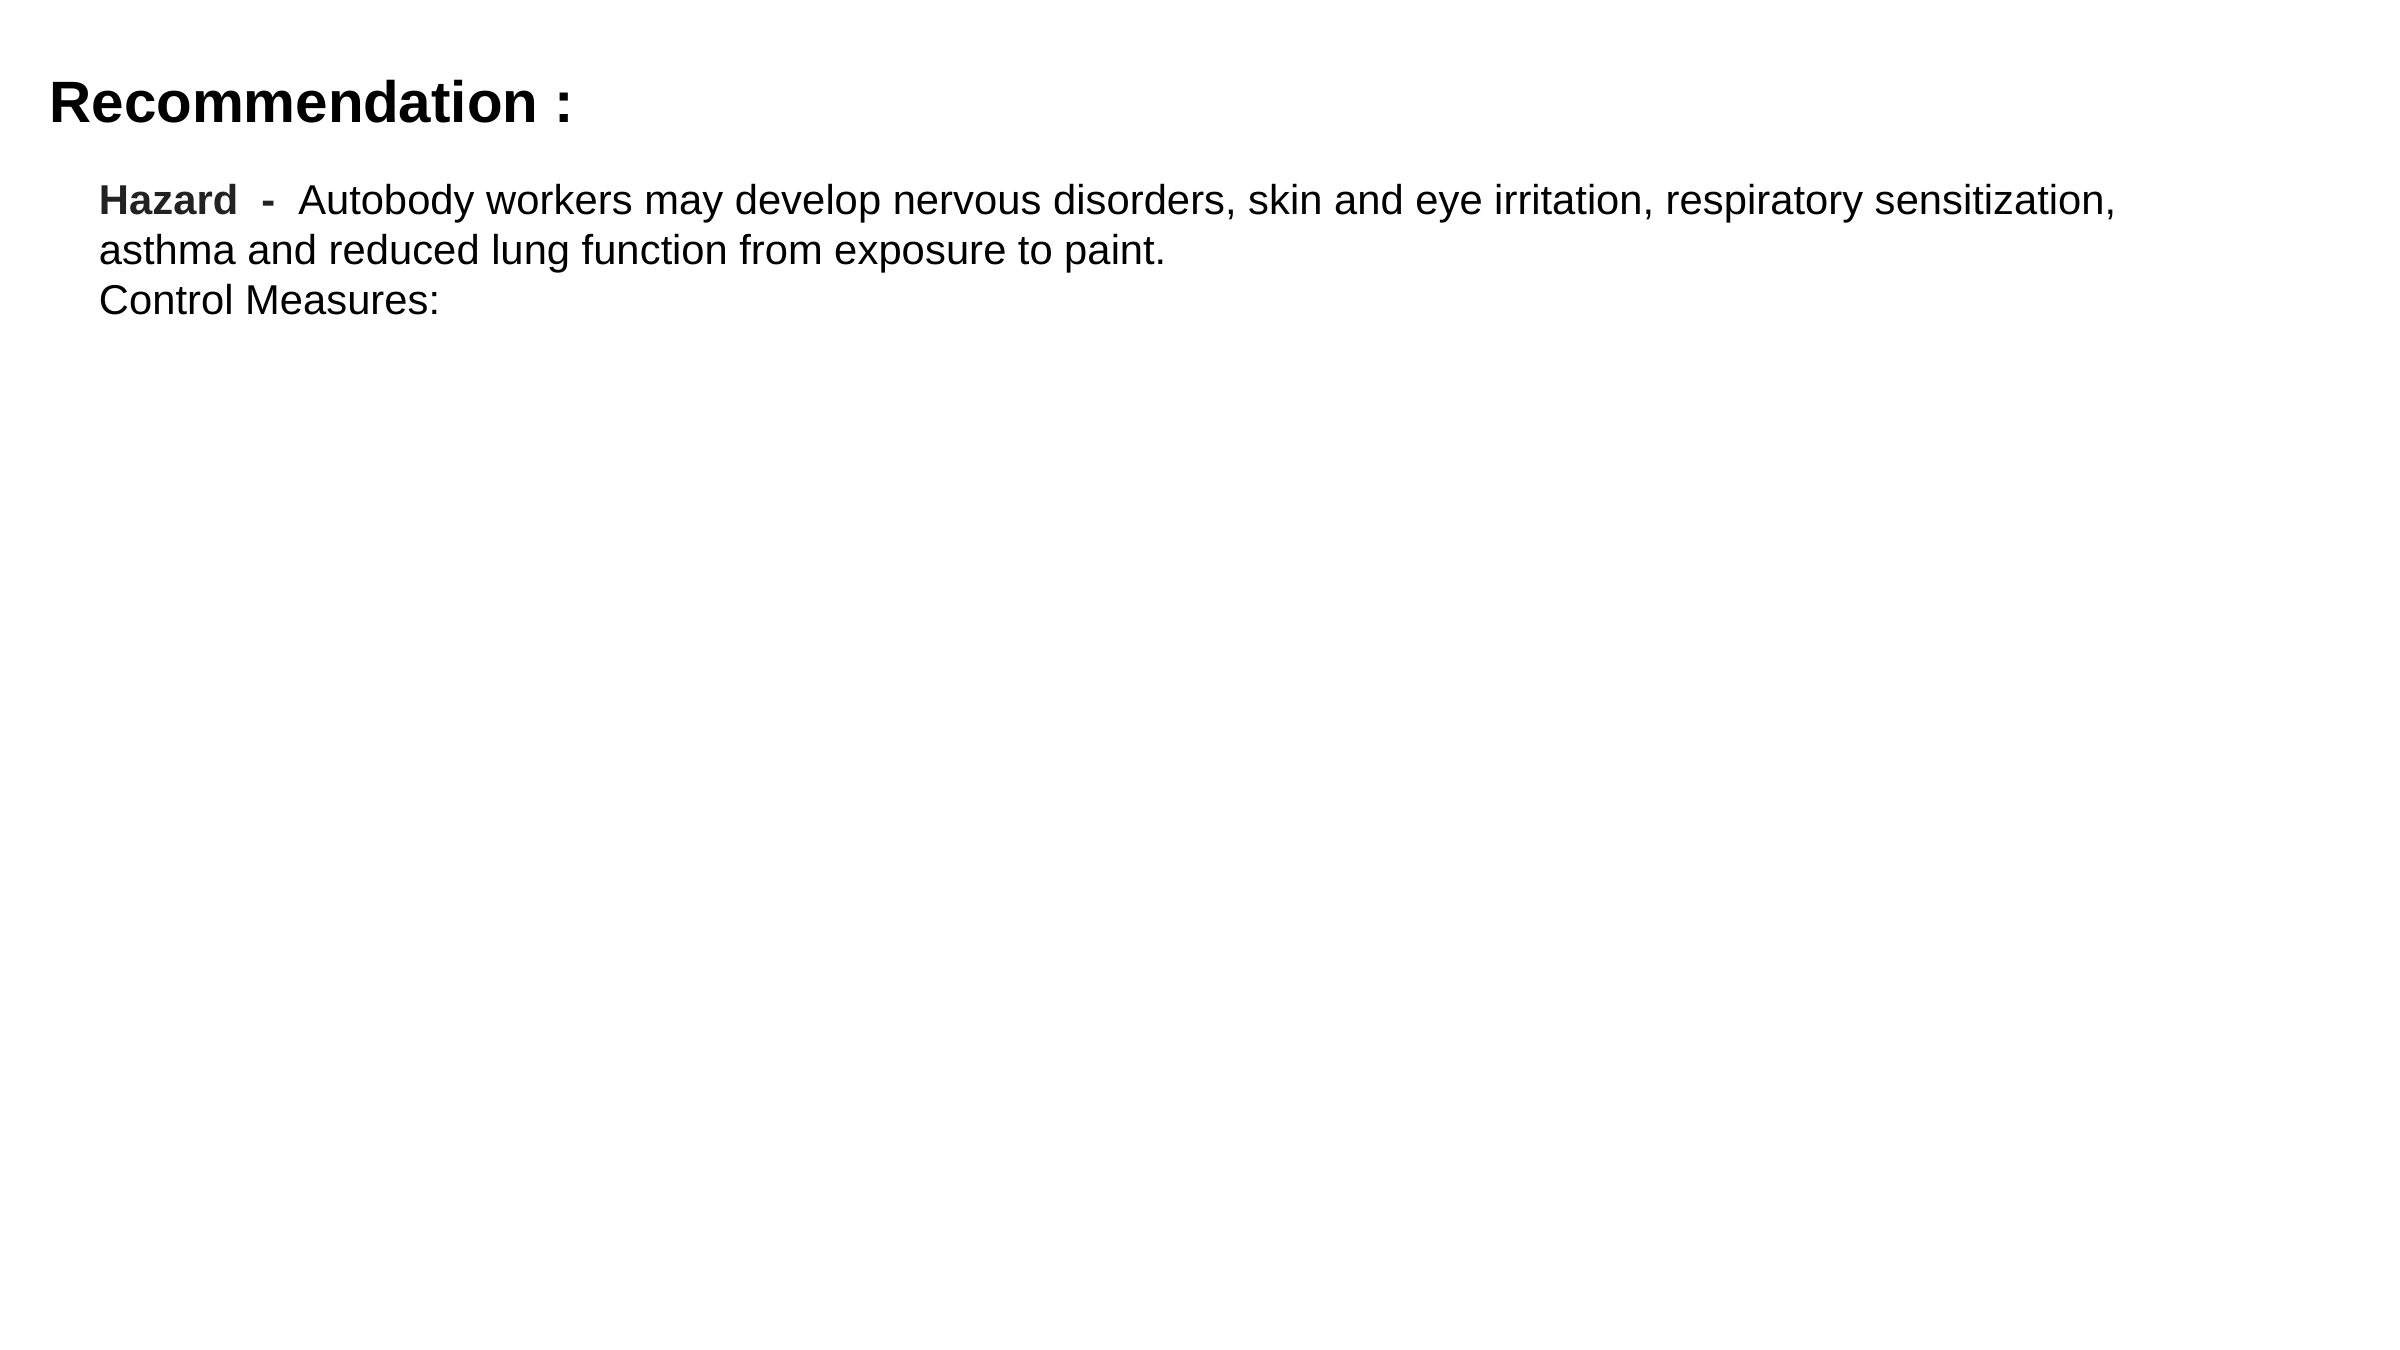

Recommendation :
Hazard  -  Autobody workers may develop nervous disorders, skin and eye irritation, respiratory sensitization, asthma and reduced lung function from exposure to paint.
Control Measures: